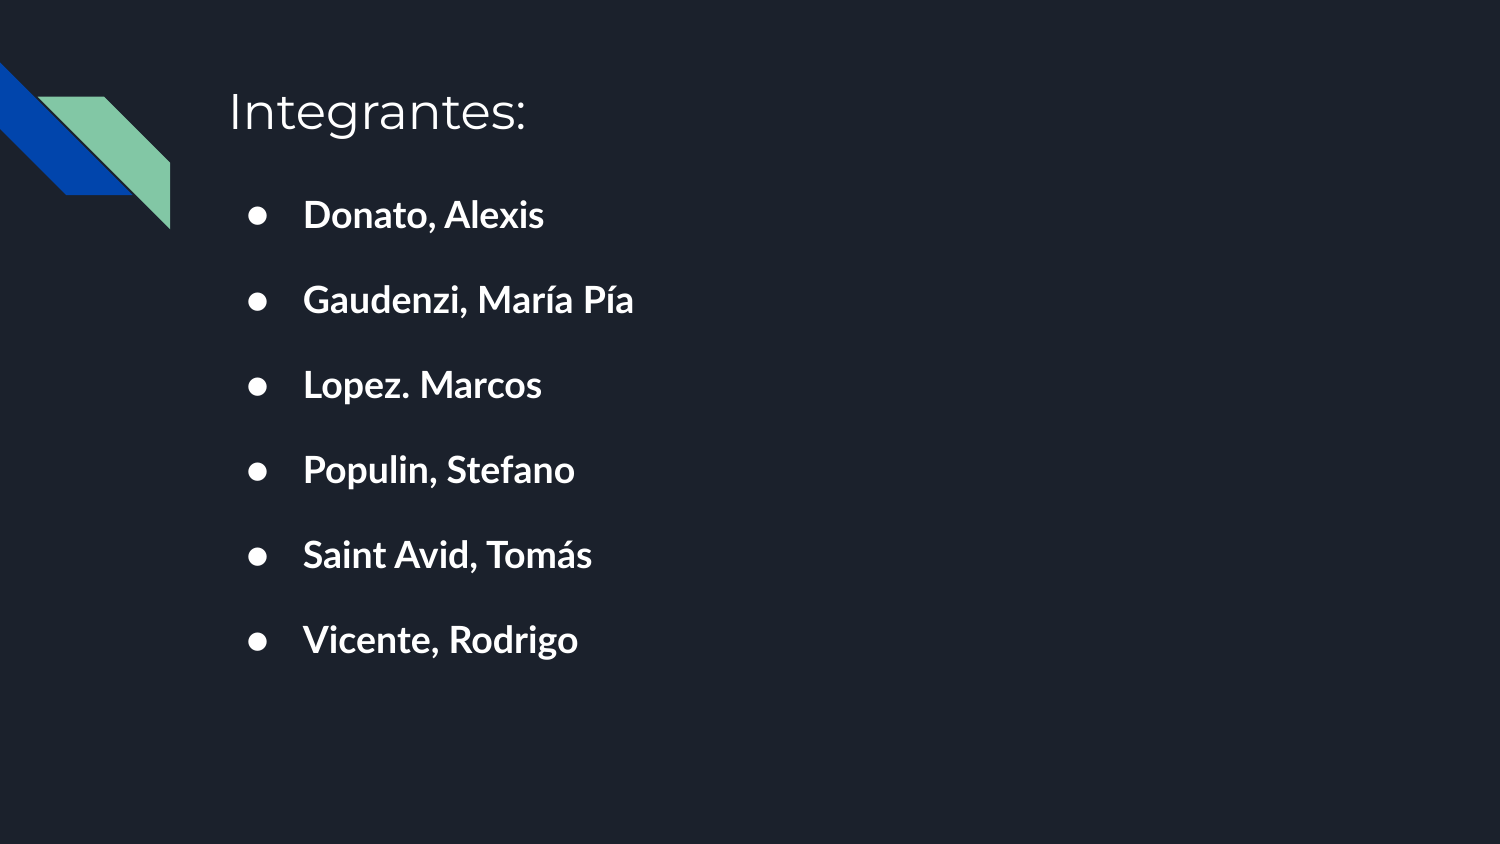

# Integrantes:
Donato, Alexis
Gaudenzi, María Pía
Lopez. Marcos
Populin, Stefano
Saint Avid, Tomás
Vicente, Rodrigo